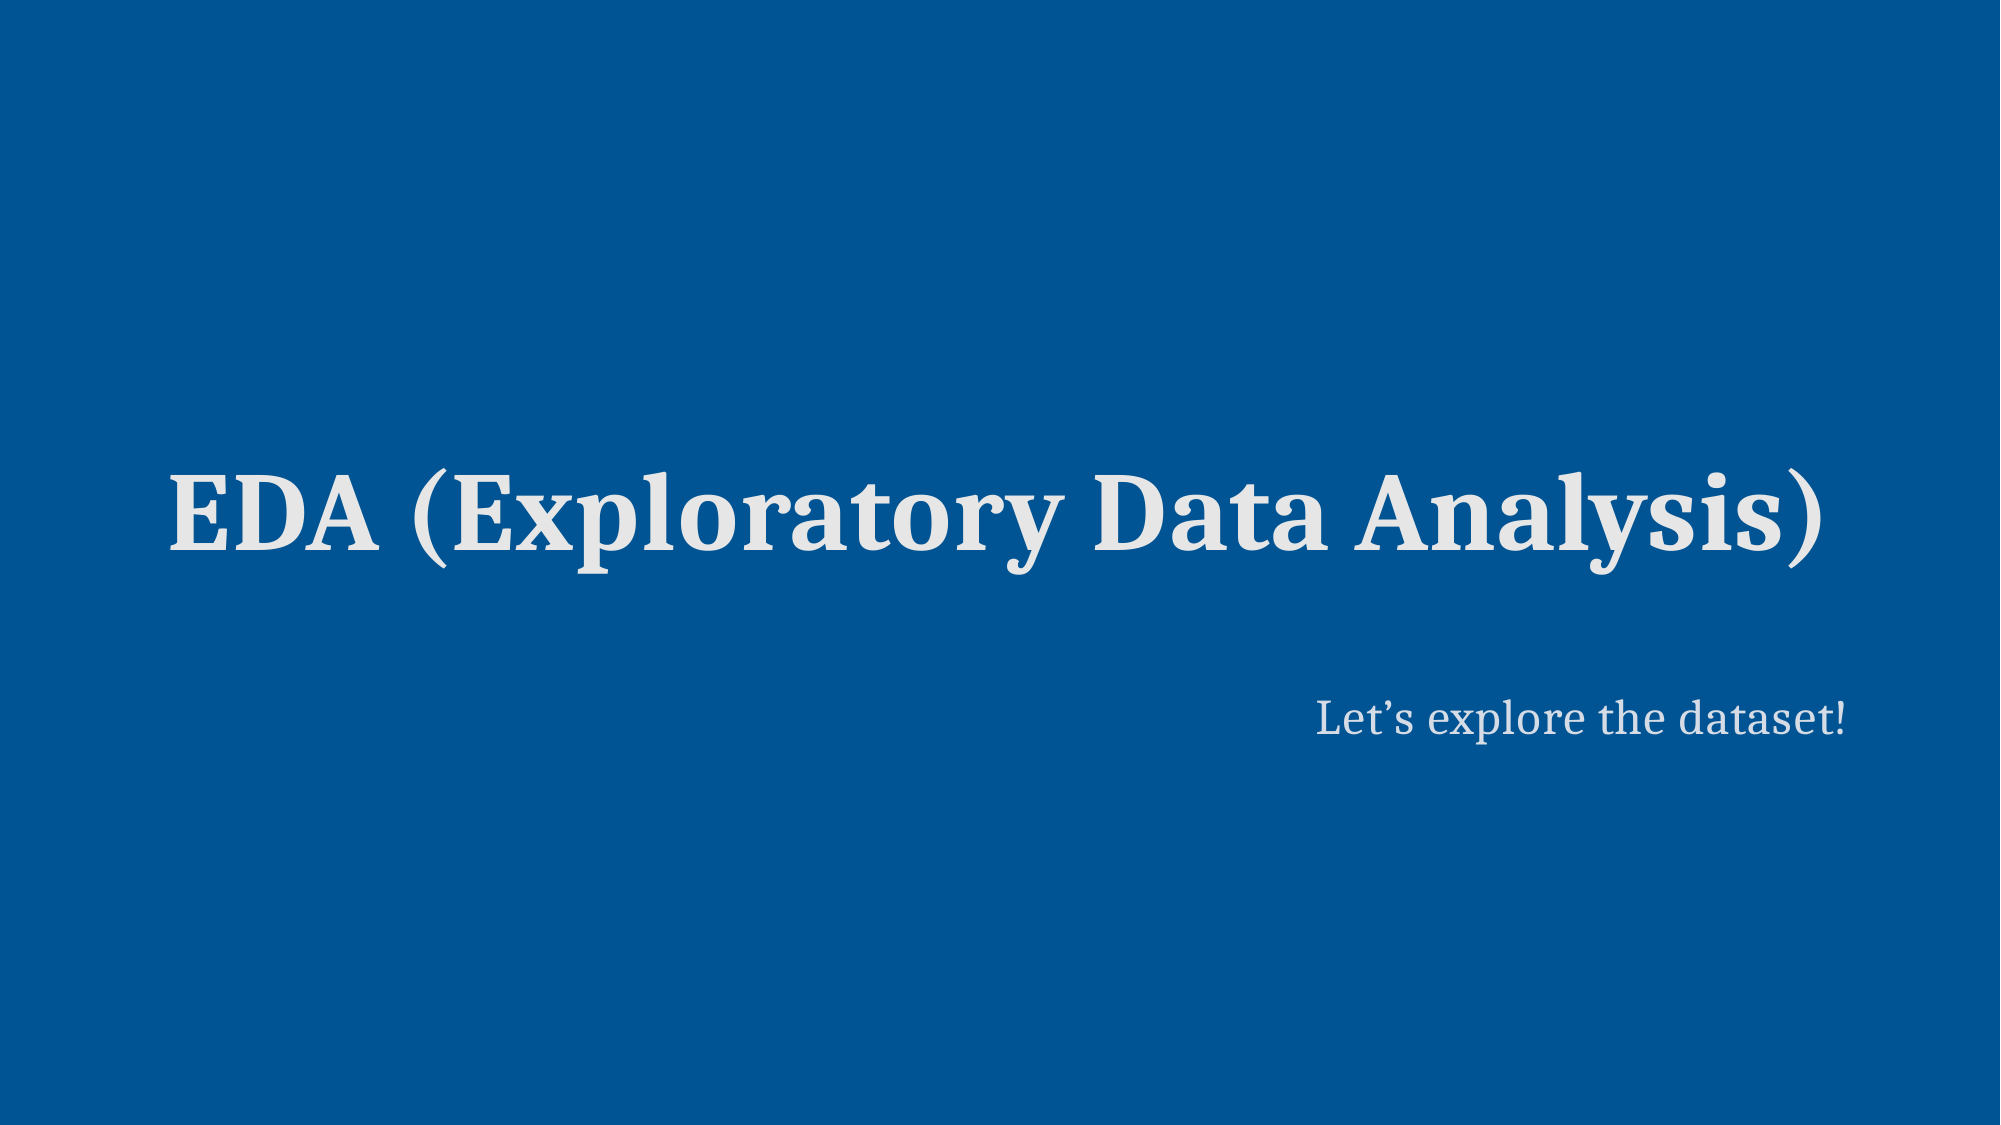

# EDA (Exploratory Data Analysis)
Let’s explore the dataset!